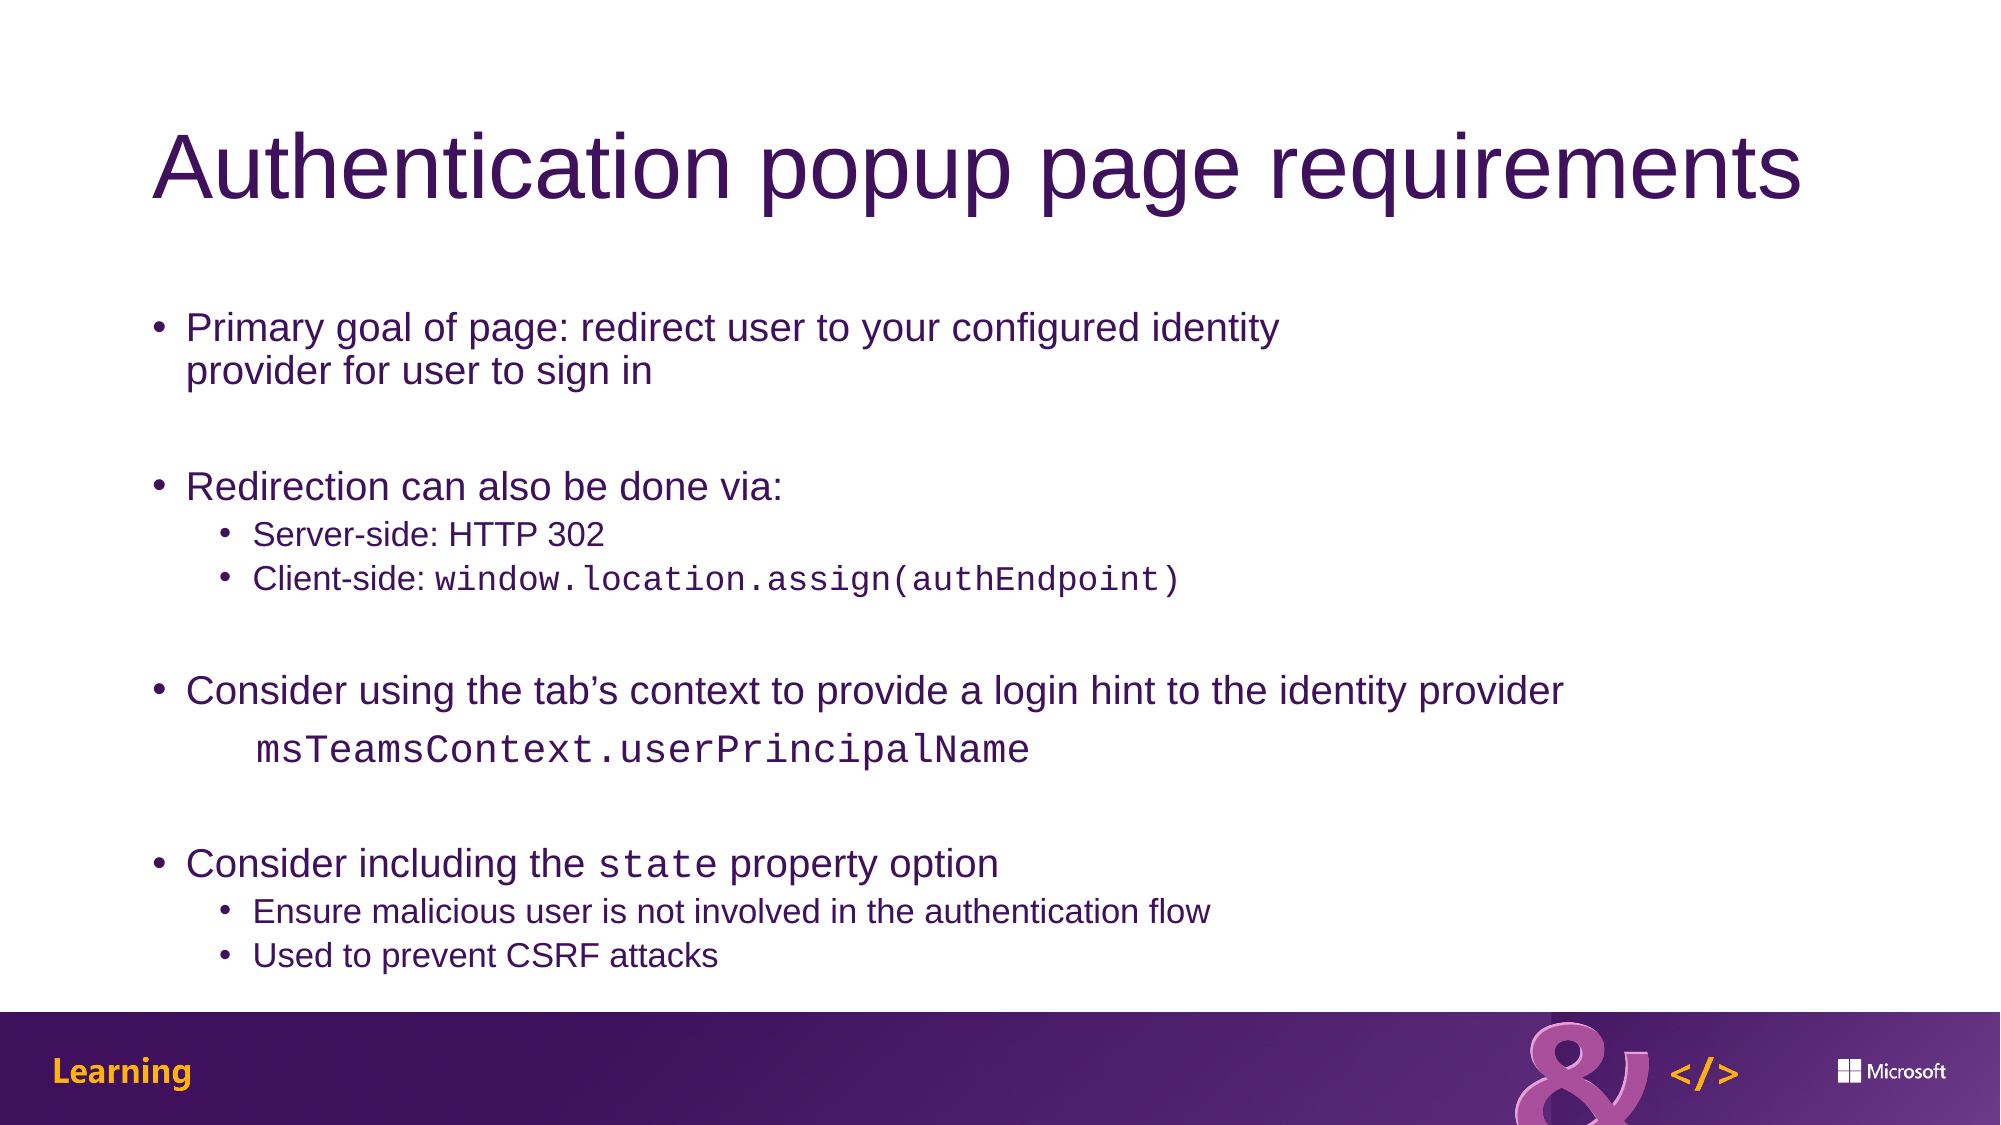

# Authentication popup page requirements
Primary goal of page: redirect user to your configured identity
provider for user to sign in

Redirection can also be done via:
Server-side: HTTP 302
Client-side: window.location.assign(authEndpoint)

Consider using the tab’s context to provide a login hint to the identity provider
	msTeamsContext.userPrincipalName

Consider including the state property option
Ensure malicious user is not involved in the authentication flow
Used to prevent CSRF attacks